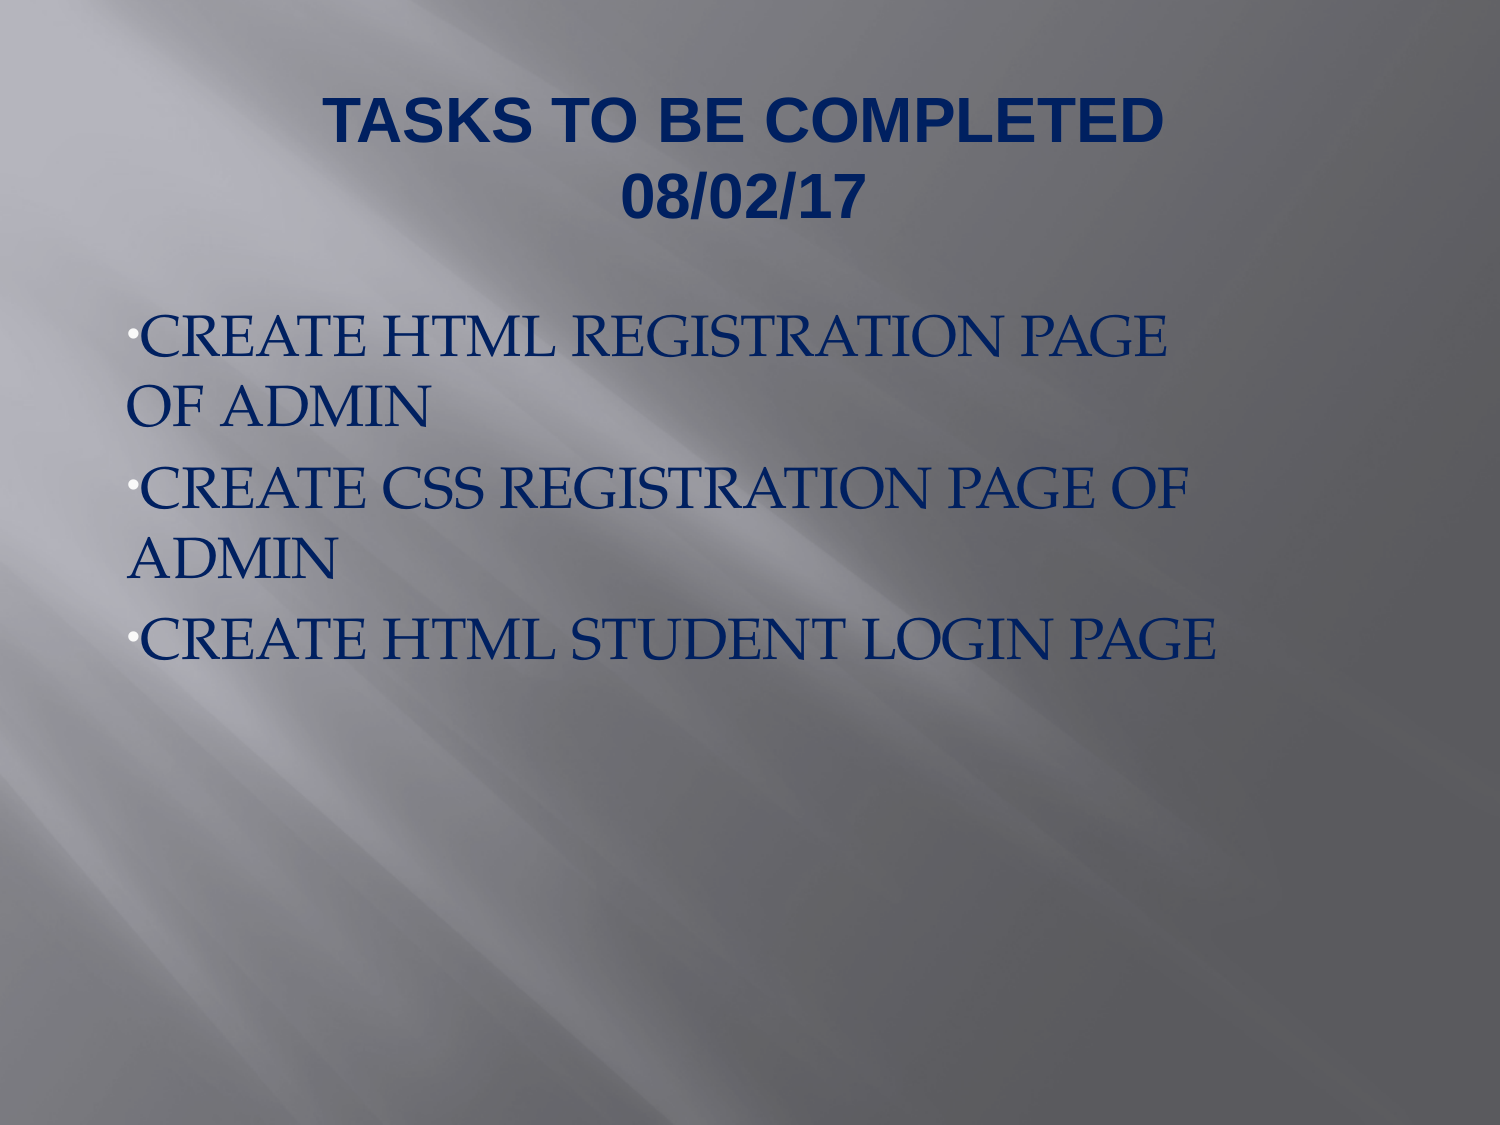

# TASKS TO BE COMPLETED 08/02/17
CREATE HTML REGISTRATION PAGE OF ADMIN
CREATE CSS REGISTRATION PAGE OF ADMIN
CREATE HTML STUDENT LOGIN PAGE